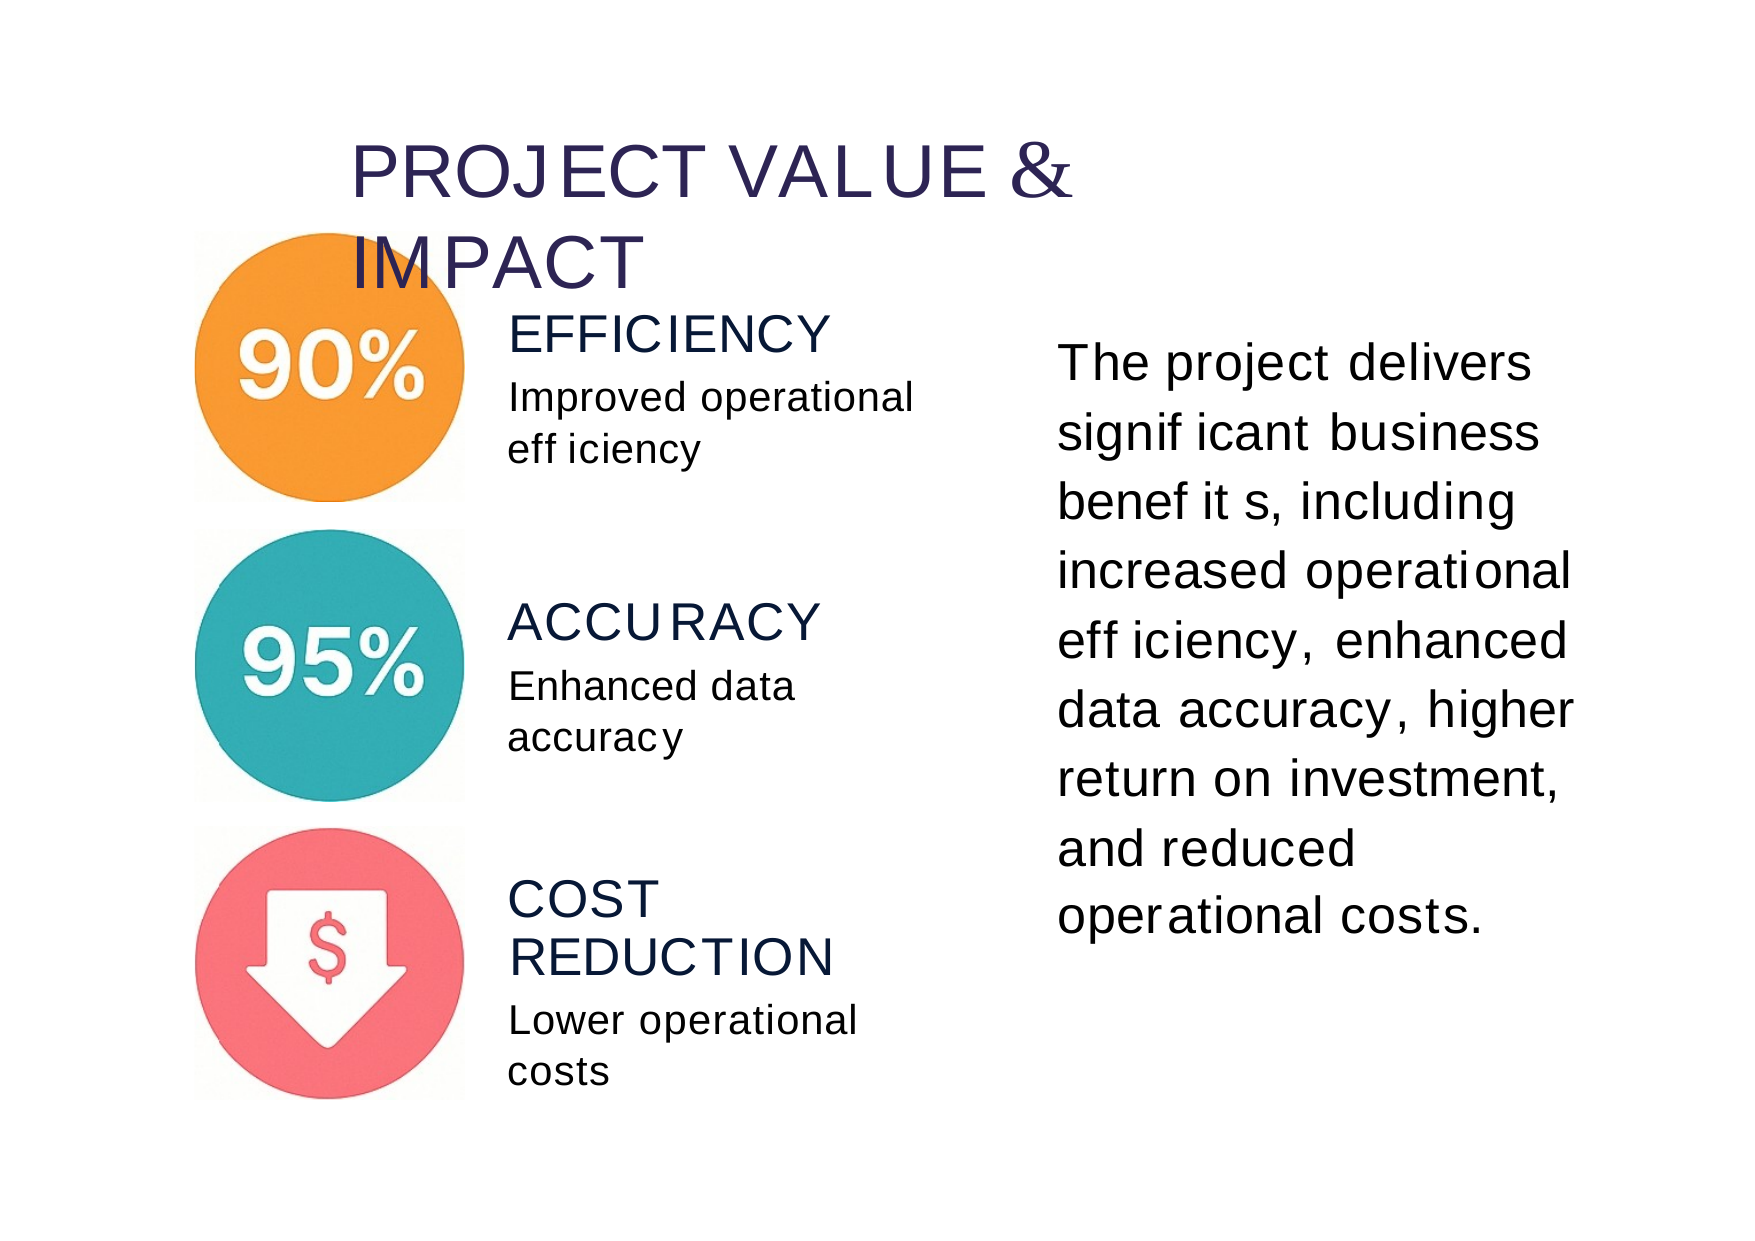

PROJECT VALUE & IMPACT

EFFICIENCY
Improved operational eff iciency

ACCURACY
Enhanced data accuracy

COST REDUCTION
Lower operational costs
The project delivers signif icant business benef it s, including increased operational eff iciency, enhanced data accuracy, higher return on investment, and reduced
operational costs.